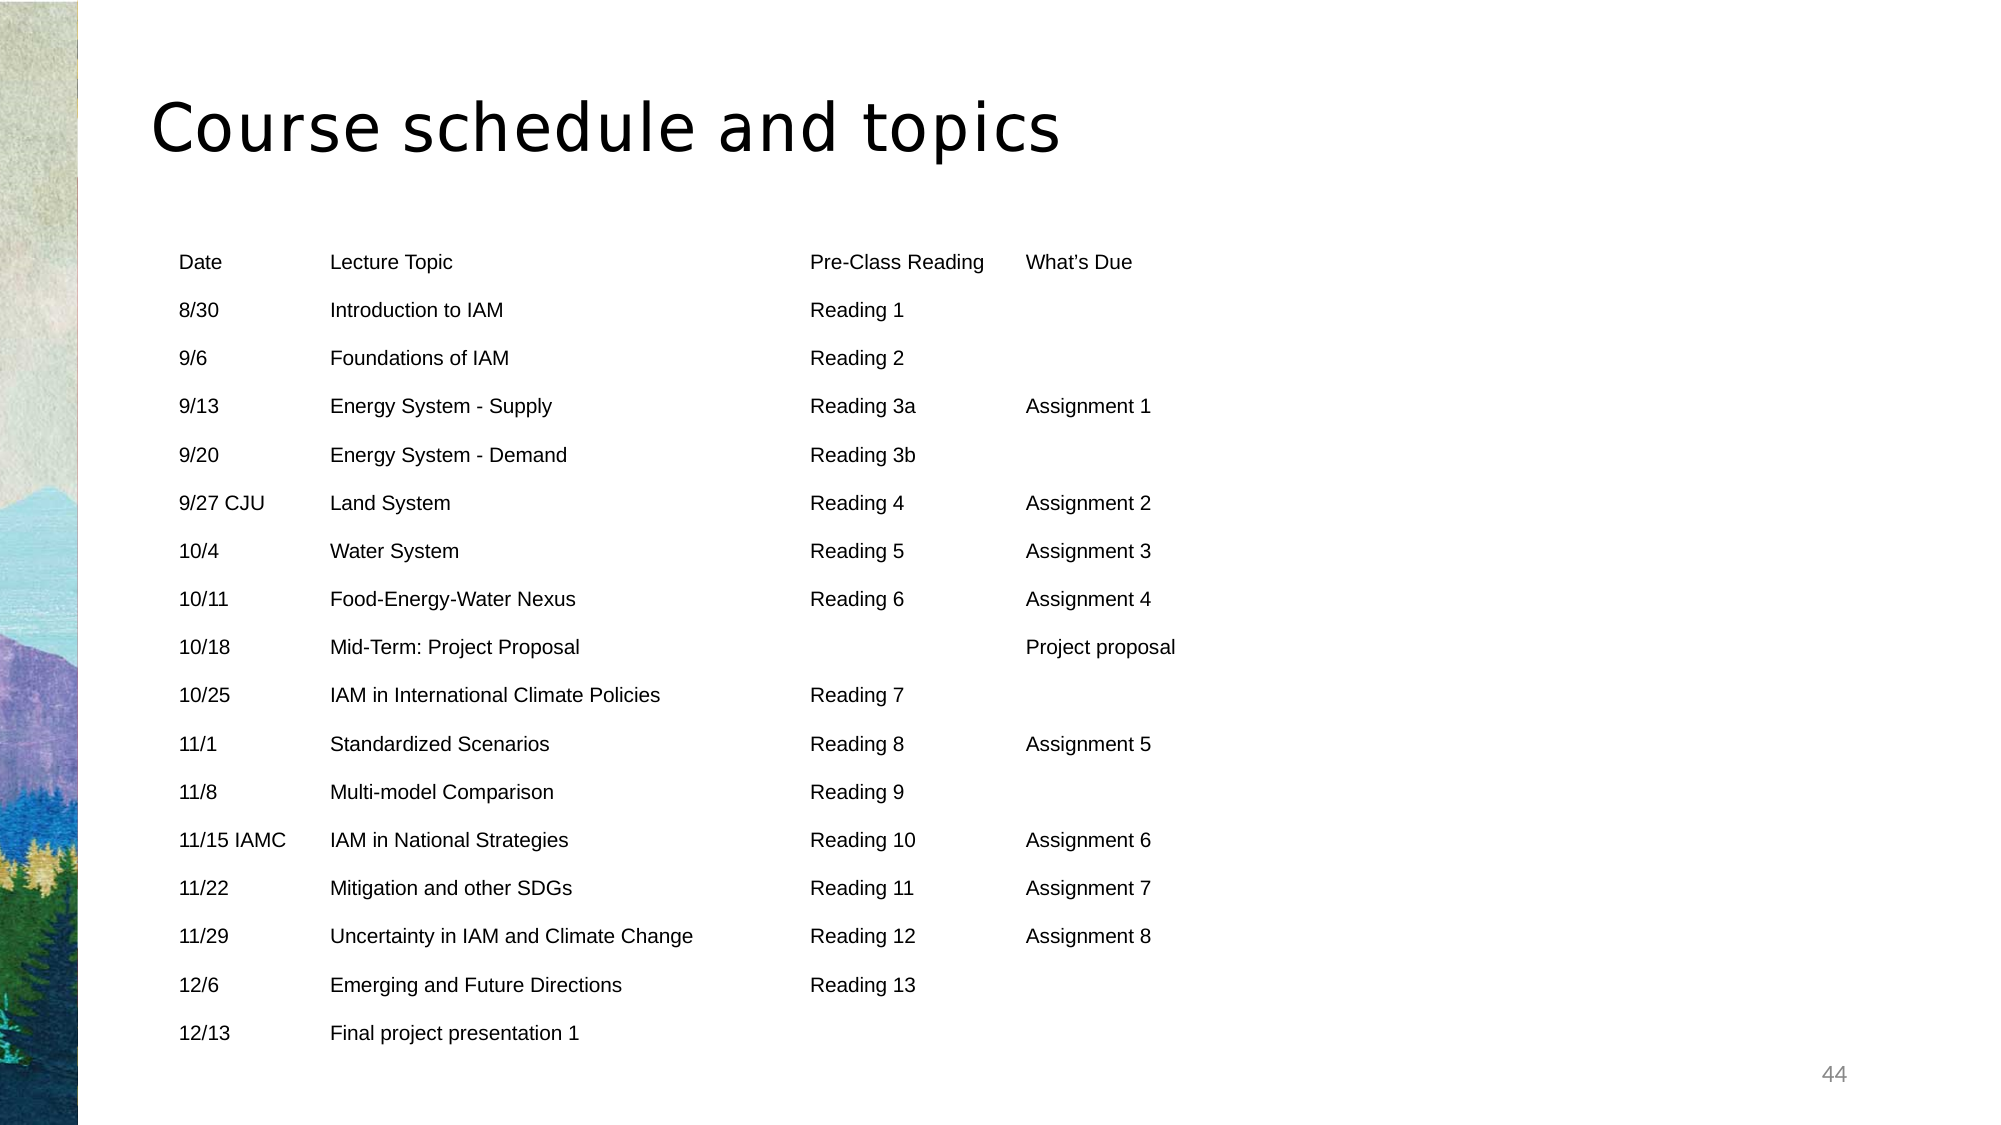

# Course schedule and topics
| Date | Lecture Topic | Pre-Class Reading | What’s Due |
| --- | --- | --- | --- |
| 8/30 | Introduction to IAM | Reading 1 |  |
| 9/6 | Foundations of IAM | Reading 2 |  |
| 9/13 | Energy System - Supply | Reading 3a | Assignment 1 |
| 9/20 | Energy System - Demand | Reading 3b |  |
| 9/27 CJU | Land System | Reading 4 | Assignment 2 |
| 10/4 | Water System | Reading 5 | Assignment 3 |
| 10/11 | Food-Energy-Water Nexus | Reading 6 | Assignment 4 |
| 10/18 | Mid-Term: Project Proposal |  | Project proposal |
| 10/25 | IAM in International Climate Policies | Reading 7 |  |
| 11/1 | Standardized Scenarios | Reading 8 | Assignment 5 |
| 11/8 | Multi-model Comparison | Reading 9 |  |
| 11/15 IAMC | IAM in National Strategies | Reading 10 | Assignment 6 |
| 11/22 | Mitigation and other SDGs | Reading 11 | Assignment 7 |
| 11/29 | Uncertainty in IAM and Climate Change | Reading 12 | Assignment 8 |
| 12/6 | Emerging and Future Directions | Reading 13 |  |
| 12/13 | Final project presentation 1 |  |  |